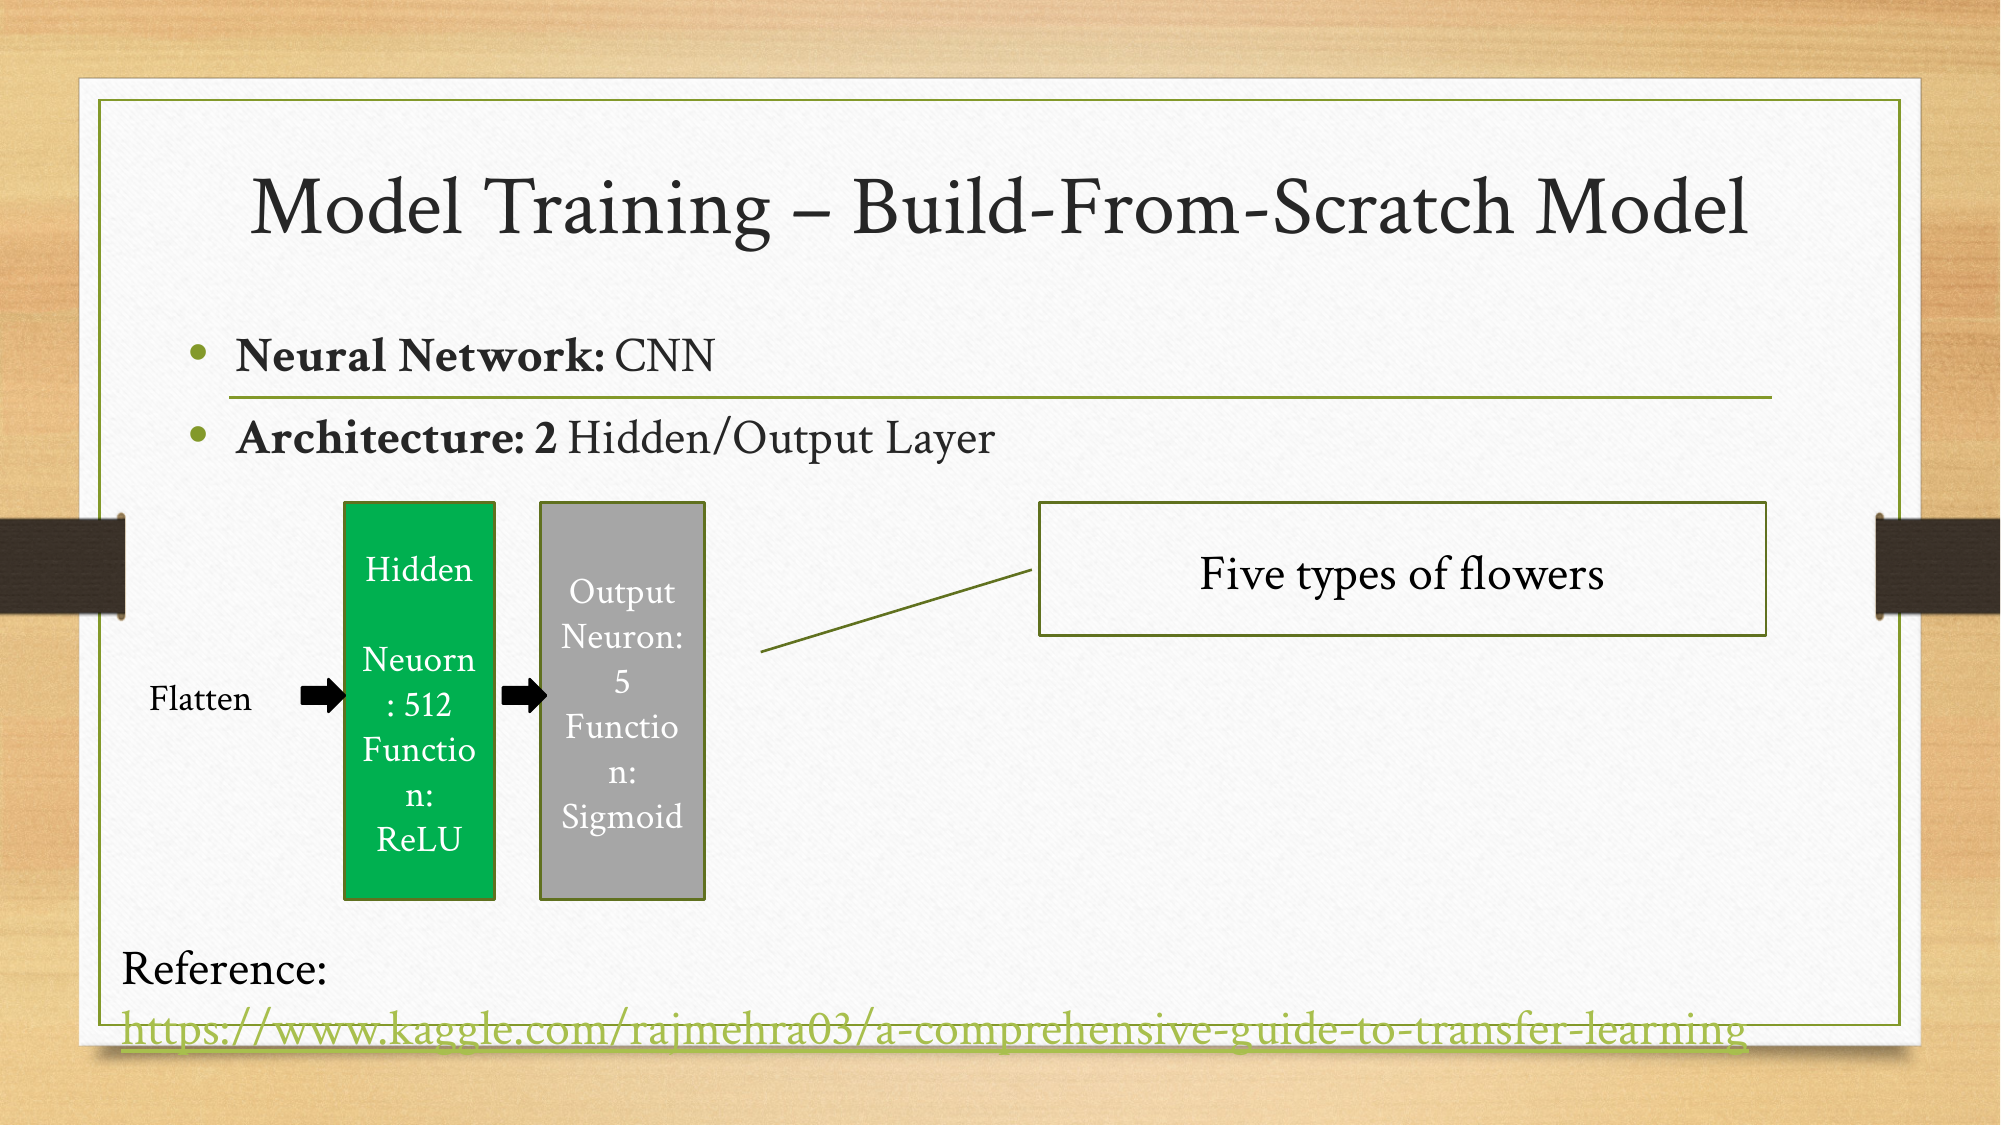

# Model Training – Build-From-Scratch Model
Neural Network: CNN
Architecture: 2 Hidden/Output Layer

Five types of flowers
Output
Neuron:
5
Function:
Sigmoid
Hidden
 Neuorn: 512
Function:
ReLU
Flatten

Reference: https://www.kaggle.com/rajmehra03/a-comprehensive-guide-to-transfer-learning